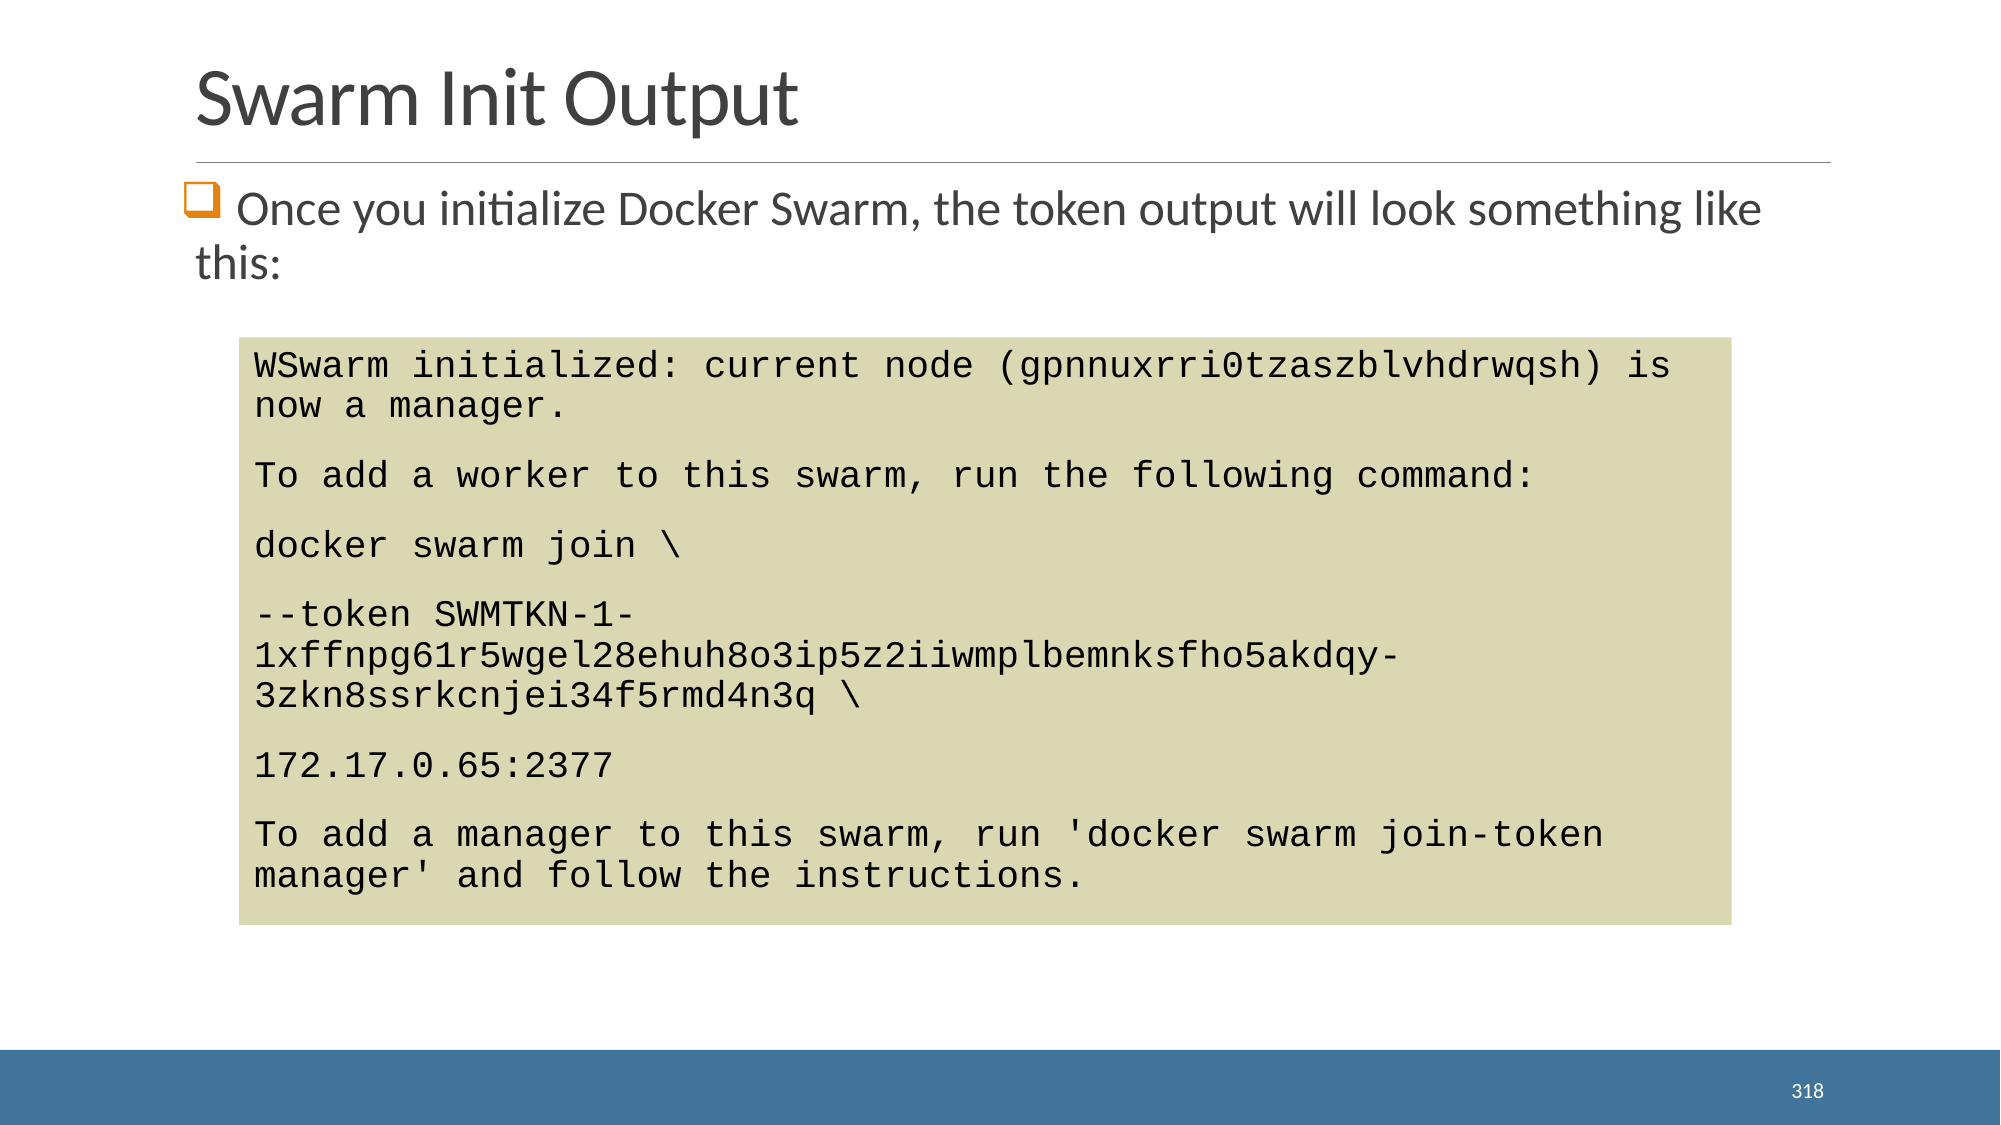

# Swarm Init Output
 Once you initialize Docker Swarm, the token output will look something like this:

WSwarm initialized: current node (gpnnuxrri0tzaszblvhdrwqsh) is now a manager.
To add a worker to this swarm, run the following command:
docker swarm join \
--token SWMTKN-1-1xffnpg61r5wgel28ehuh8o3ip5z2iiwmplbemnksfho5akdqy-3zkn8ssrkcnjei34f5rmd4n3q \
172.17.0.65:2377
To add a manager to this swarm, run 'docker swarm join-token manager' and follow the instructions.

318